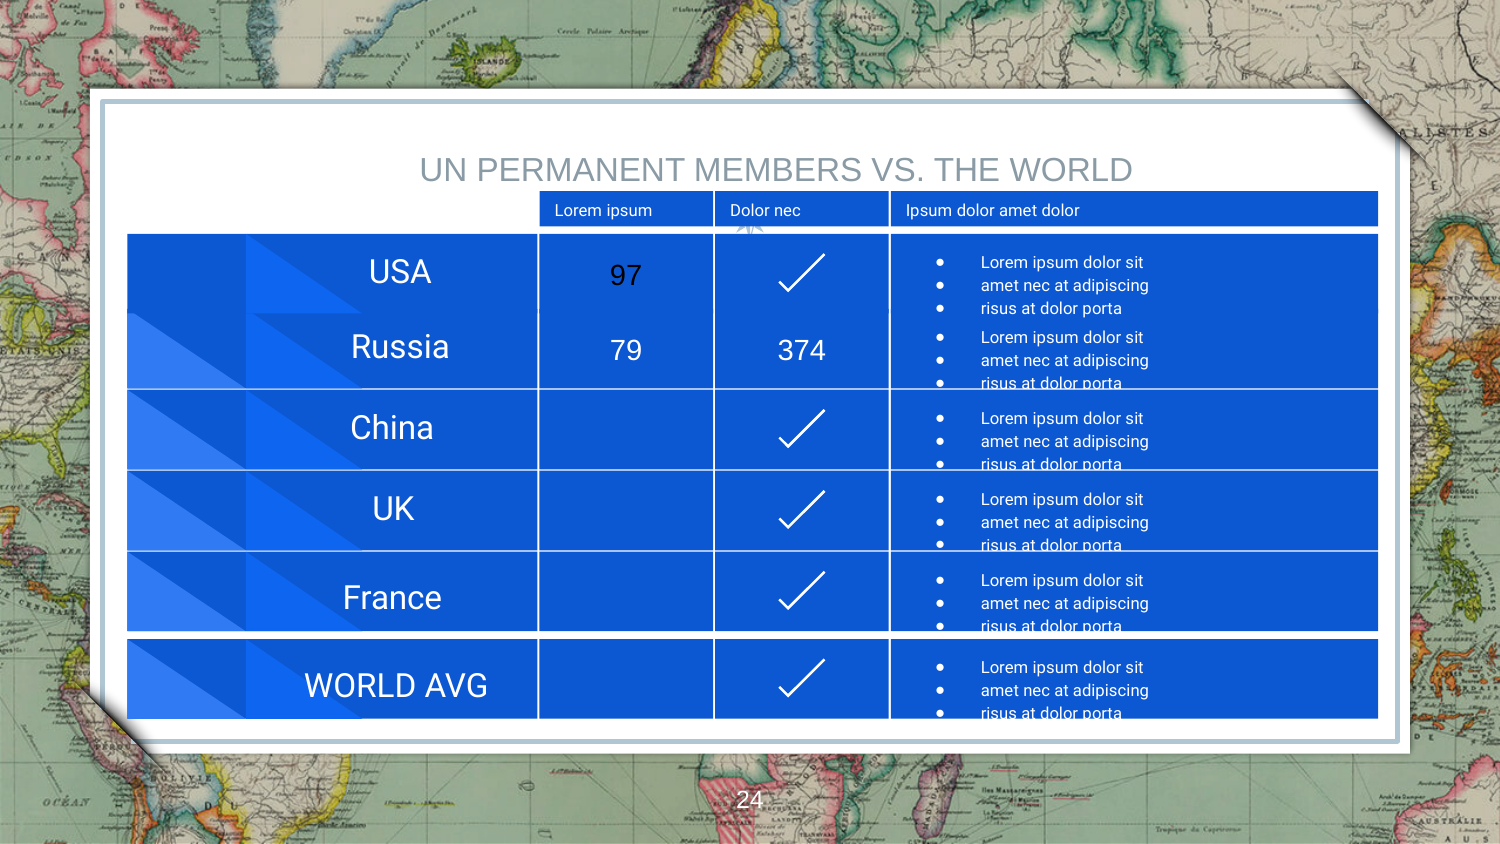

# UN PERMANENT MEMBERS VS. THE WORLD
Lorem ipsum
Dolor nec
Ipsum dolor amet dolor

97

Lorem ipsum dolor sit
amet nec at adipiscing
risus at dolor porta

USA

79
374
Lorem ipsum dolor sit
amet nec at adipiscing
risus at dolor porta
Russia

Lorem ipsum dolor sit
amet nec at adipiscing
risus at dolor porta
China

Lorem ipsum dolor sit
amet nec at adipiscing
risus at dolor porta
UK

Lorem ipsum dolor sit
amet nec at adipiscing
risus at dolor porta
France

Lorem ipsum dolor sit
amet nec at adipiscing
risus at dolor porta
WORLD AVG

24